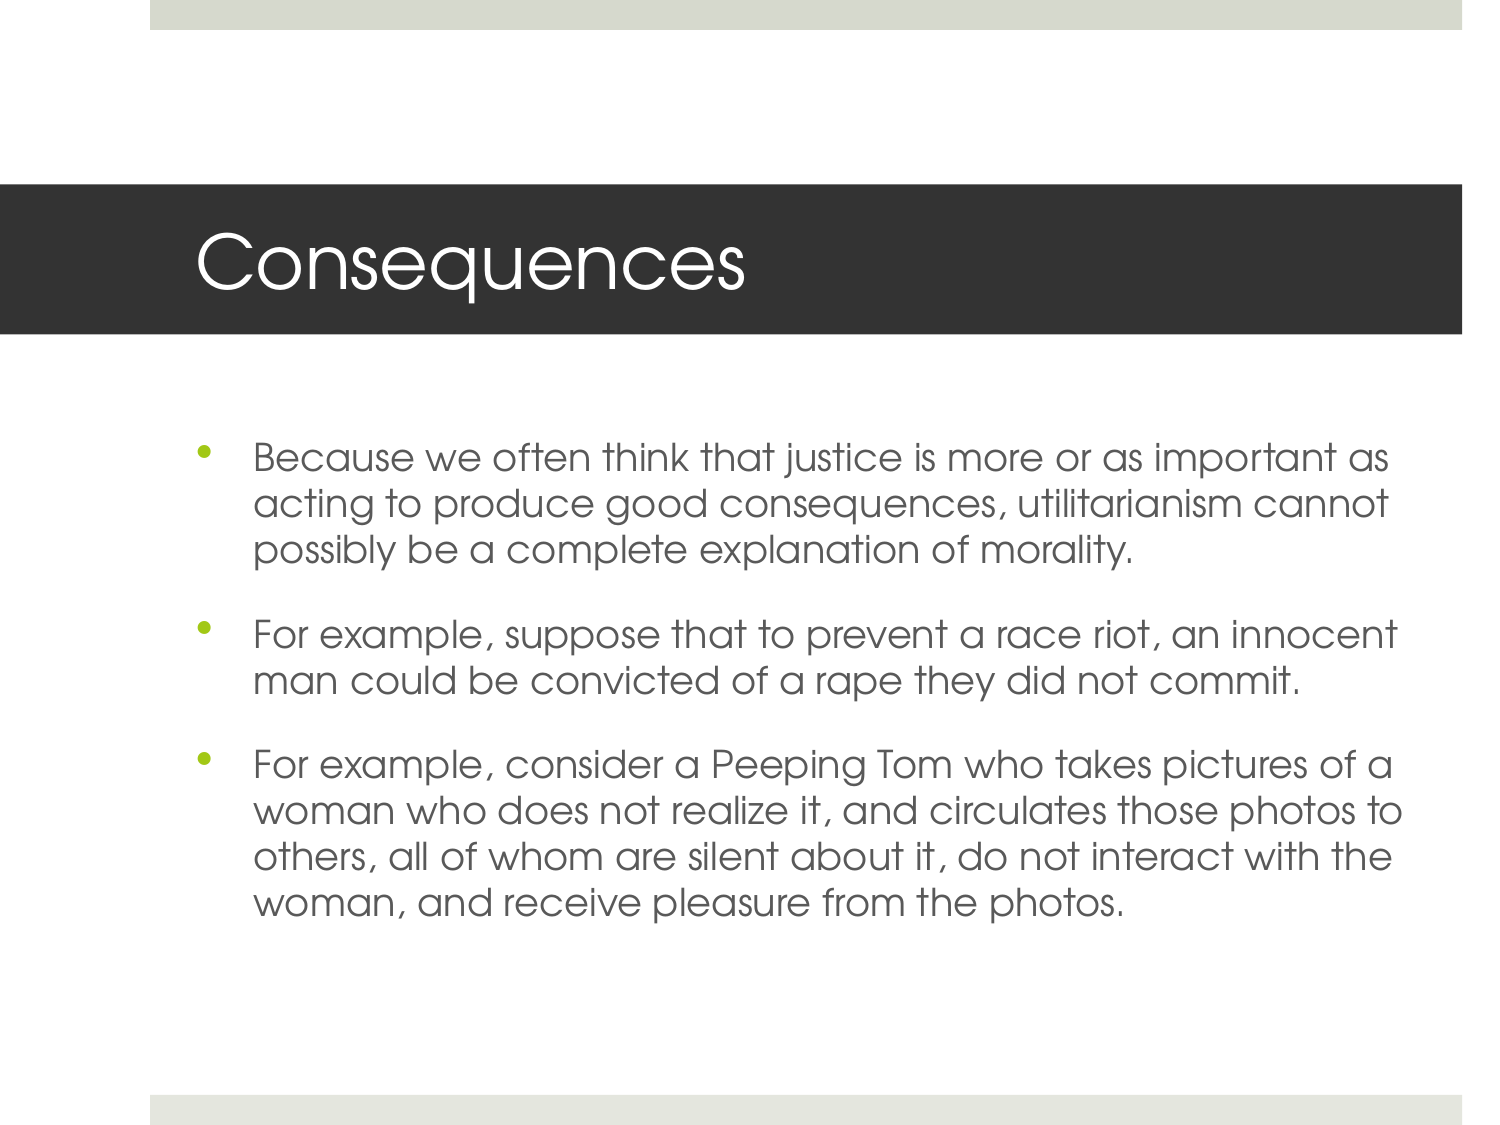

# Consequences
Because we often think that justice is more or as important as acting to produce good consequences, utilitarianism cannot possibly be a complete explanation of morality.
For example, suppose that to prevent a race riot, an innocent man could be convicted of a rape they did not commit.
For example, consider a Peeping Tom who takes pictures of a woman who does not realize it, and circulates those photos to others, all of whom are silent about it, do not interact with the woman, and receive pleasure from the photos.